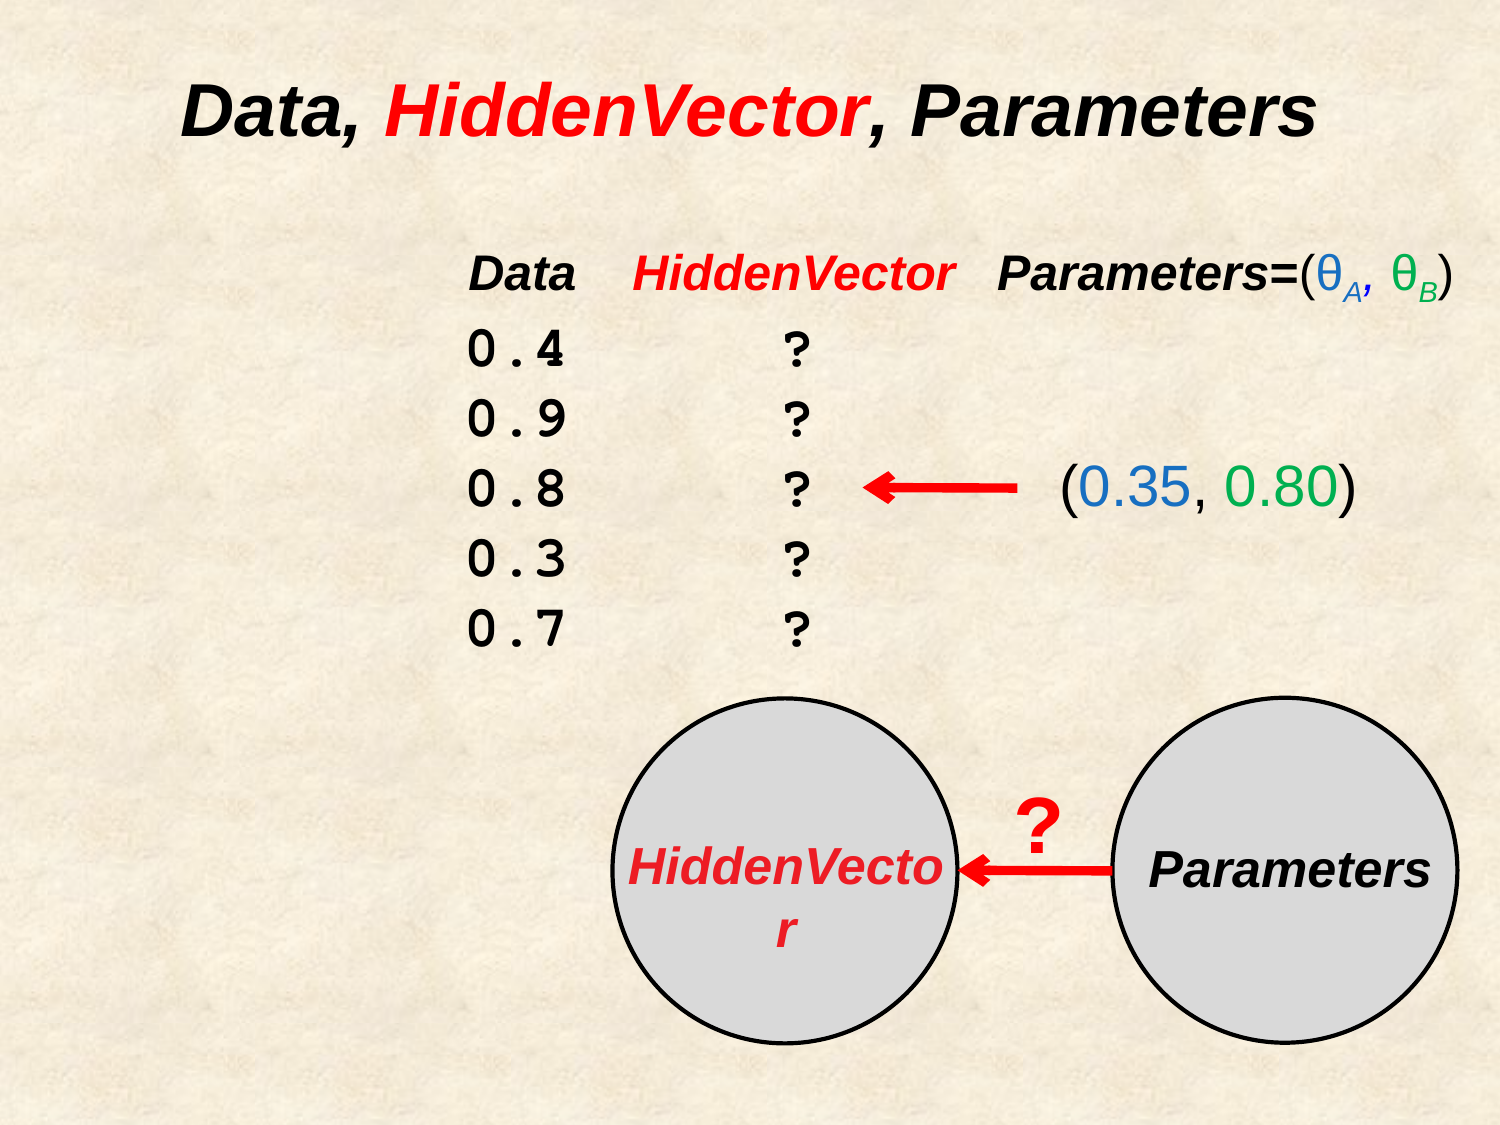

# Data, HiddenVector, Parameters
                                Data    HiddenVector   Parameters=(θA, θB)
            0.4      ?
            0.9      ?
            0.8      ?       (0.35, 0.80)
            0.3      ?
            0.7      ?

Parameters

HiddenVector
?